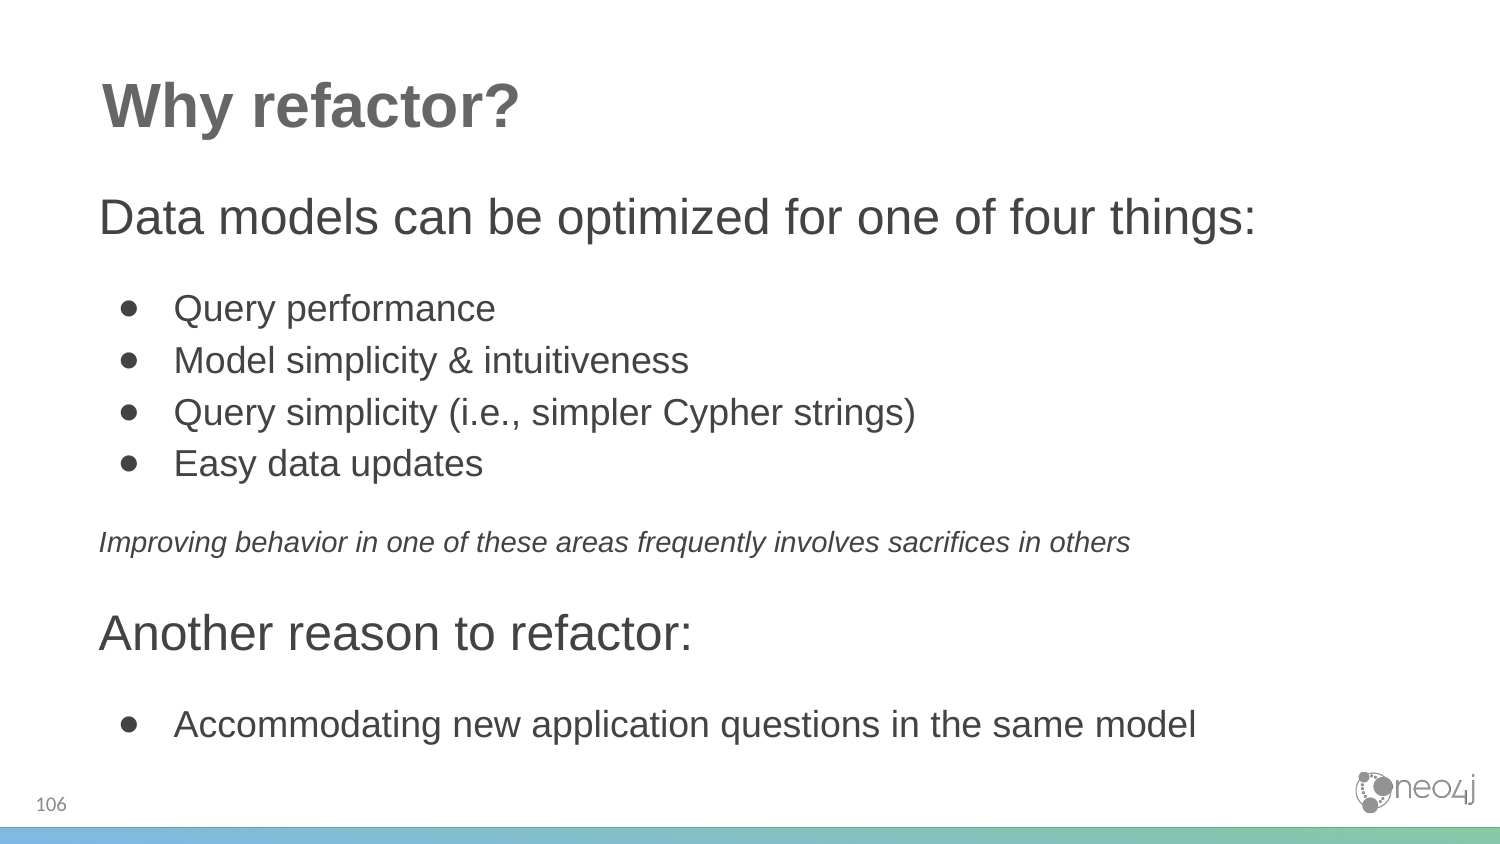

# Why refactor?
Data models can be optimized for one of four things:
Query performance
Model simplicity & intuitiveness
Query simplicity (i.e., simpler Cypher strings)
Easy data updates
Improving behavior in one of these areas frequently involves sacrifices in others
Another reason to refactor:
Accommodating new application questions in the same model

106